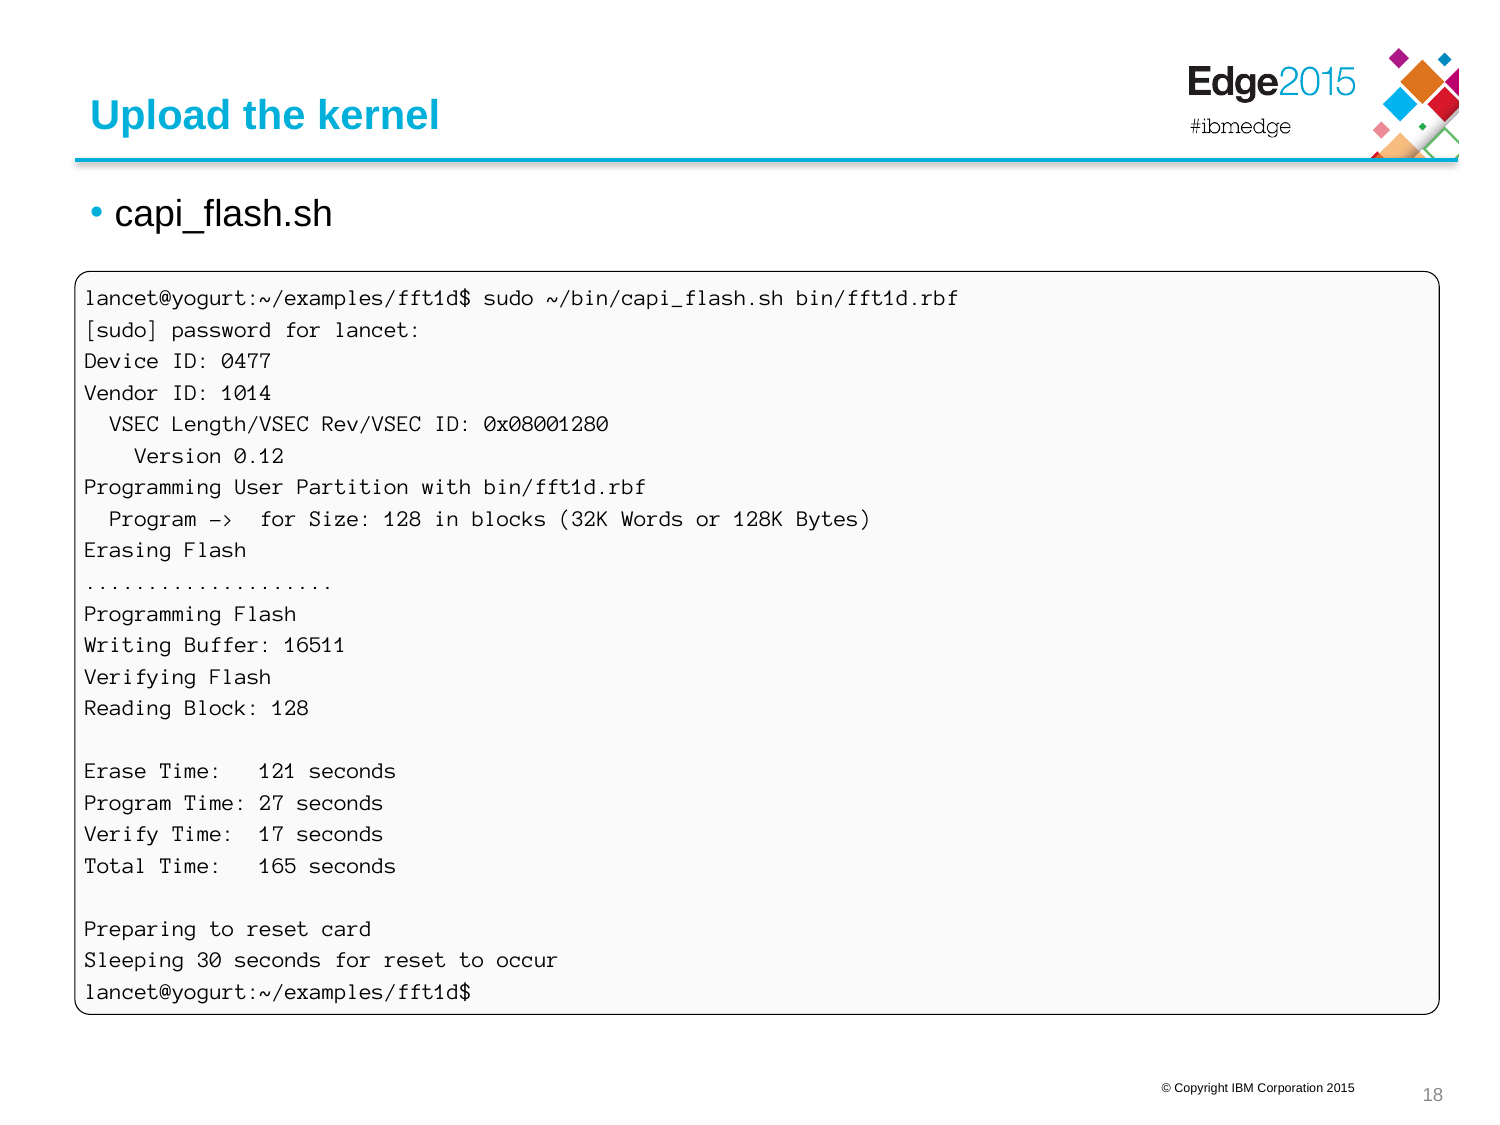

# Upload the kernel
capi_flash.sh
lancet@yogurt:~/examples/fft1d$ sudo ~/bin/capi_flash.sh bin/fft1d.rbf
[sudo] password for lancet:
Device ID: 0477
Vendor ID: 1014
  VSEC Length/VSEC Rev/VSEC ID: 0x08001280
    Version 0.12
Programming User Partition with bin/fft1d.rbf
  Program ->  for Size: 128 in blocks (32K Words or 128K Bytes)
Erasing Flash
....................
Programming Flash
Writing Buffer: 16511
Verifying Flash
Reading Block: 128

Erase Time:   121 seconds
Program Time: 27 seconds
Verify Time:  17 seconds
Total Time:   165 seconds

Preparing to reset card
Sleeping 30 seconds for reset to occur
lancet@yogurt:~/examples/fft1d$
18